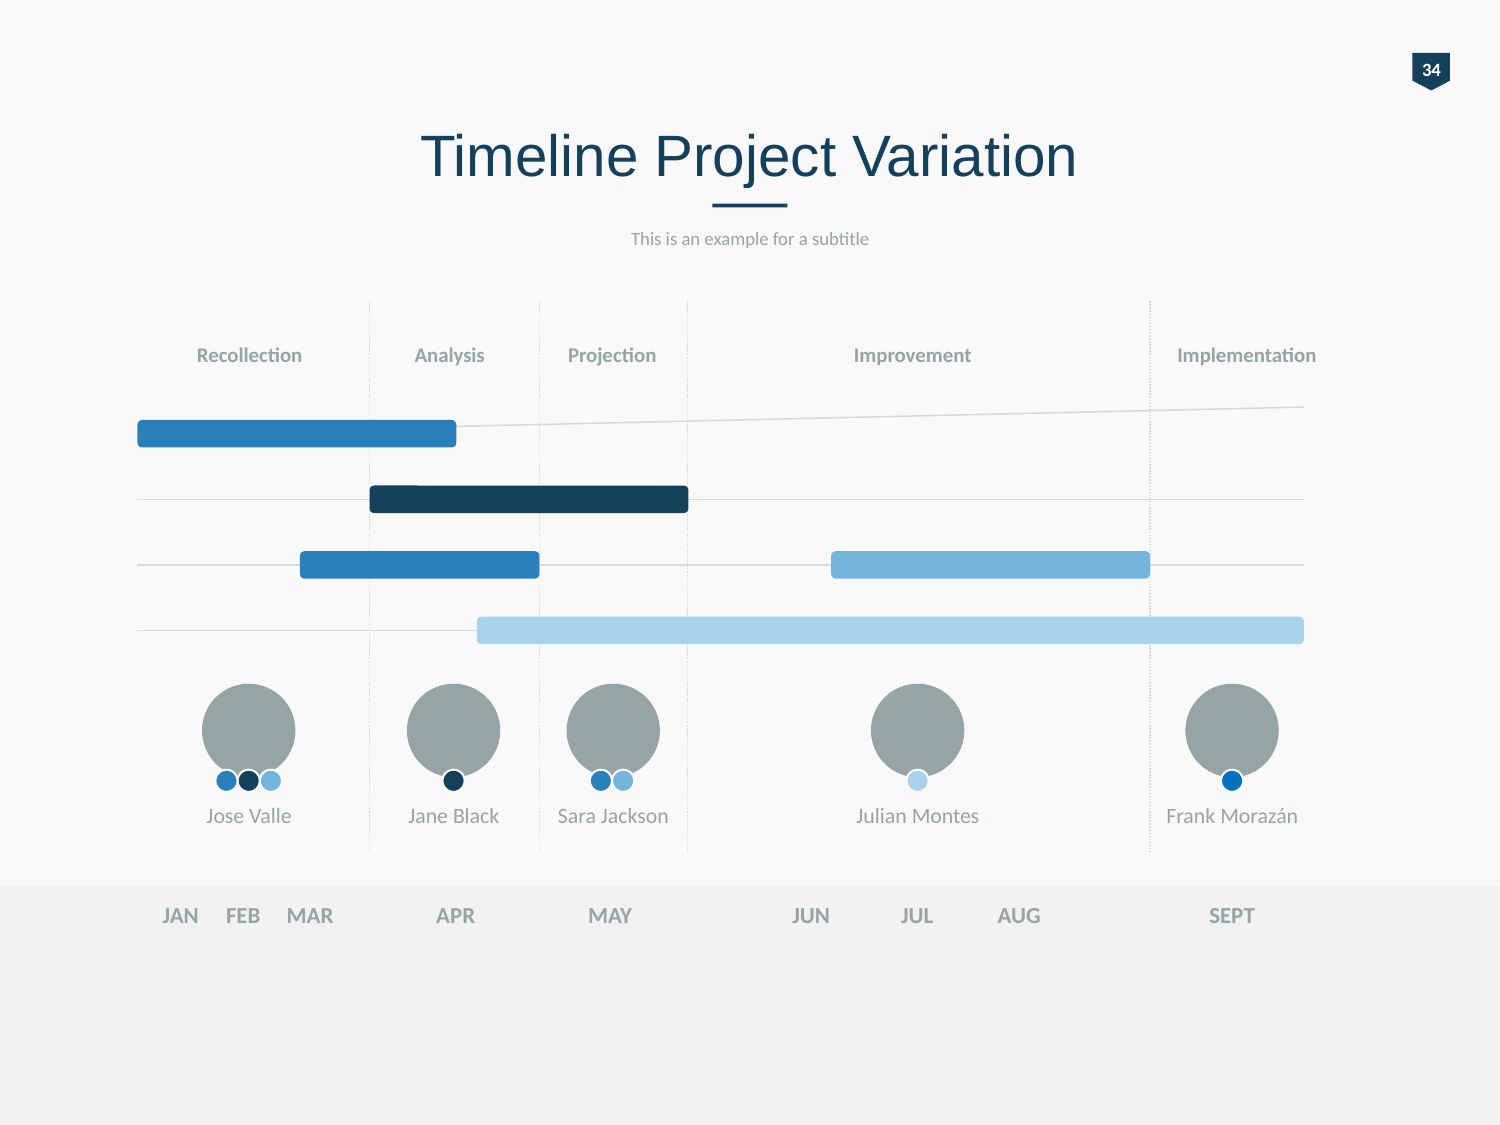

34

# Timeline Project Variation

This is an example for a subtitle
Recollection
Analysis
Projection
Improvement
Implementation
JAN
FEB
MAR
APR
MAY
JUN
JUL
AUG
SEPT

Jose Valle

Jane Black

Sara Jackson

Julian Montes

Frank Morazán